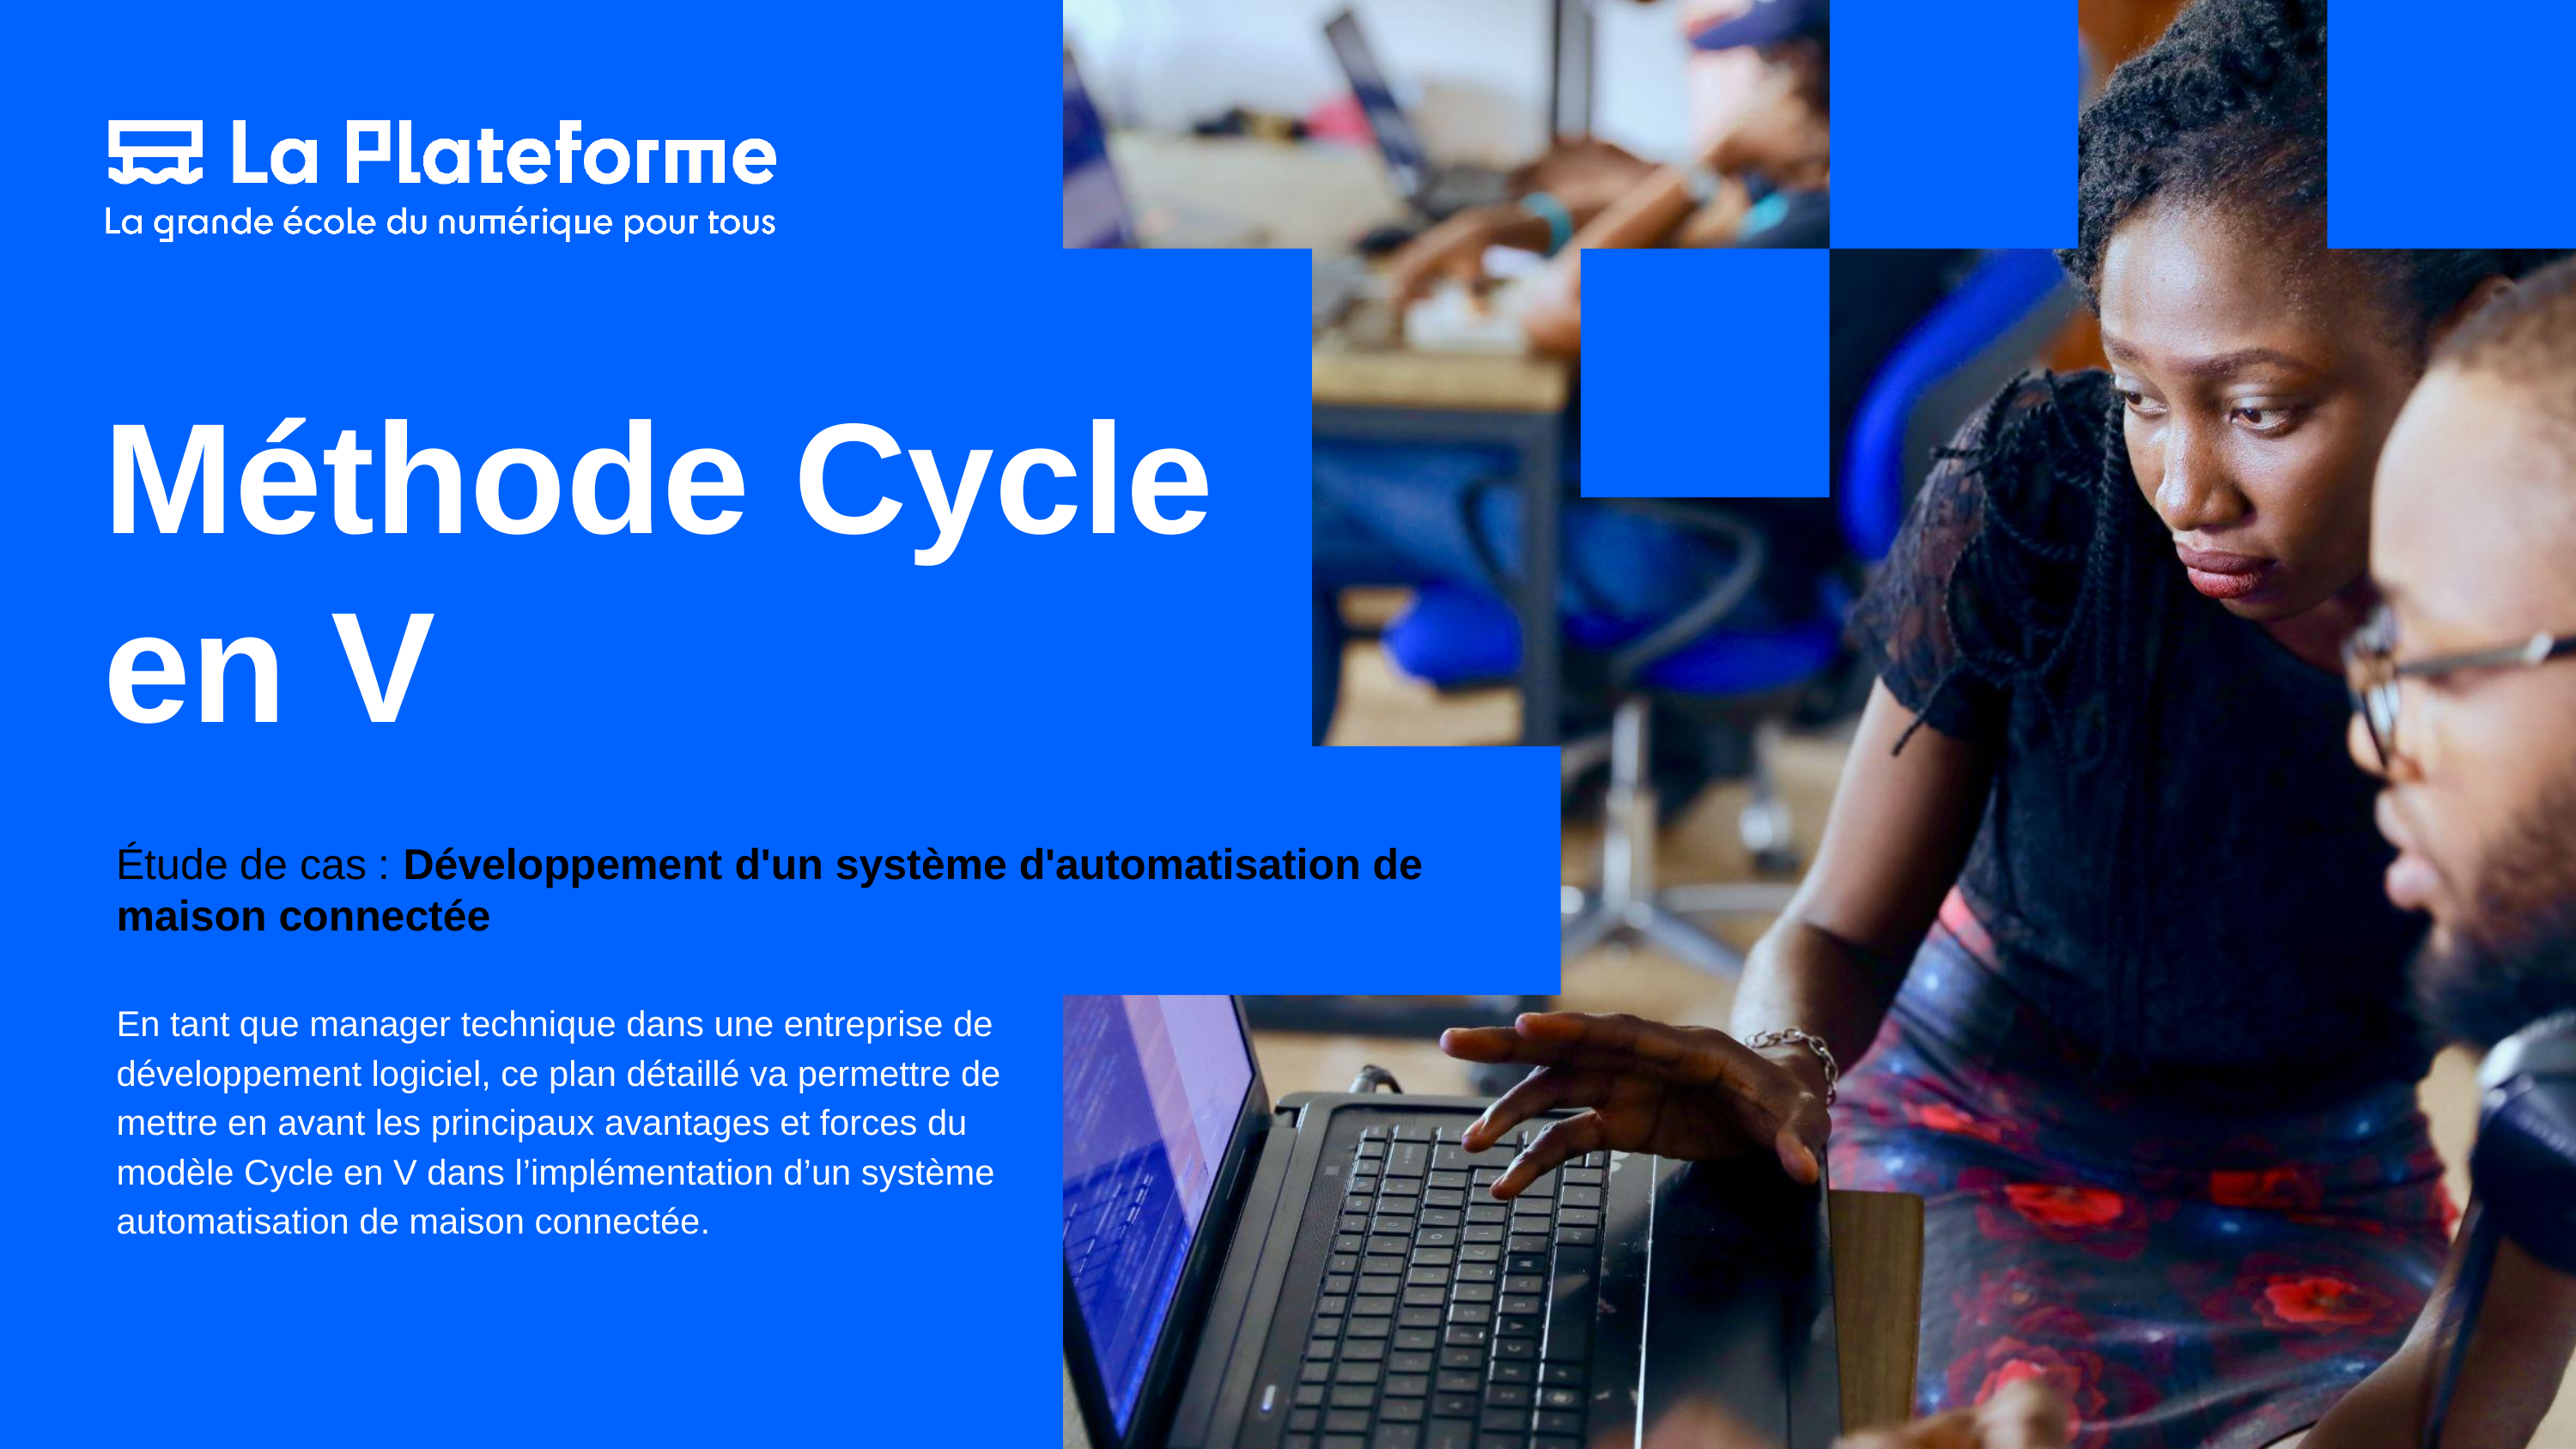

# Méthode Cycle en V
Étude de cas : Développement d'un système d'automatisation de maison connectée
En tant que manager technique dans une entreprise de développement logiciel, ce plan détaillé va permettre de mettre en avant les principaux avantages et forces du modèle Cycle en V dans l’implémentation d’un système automatisation de maison connectée.